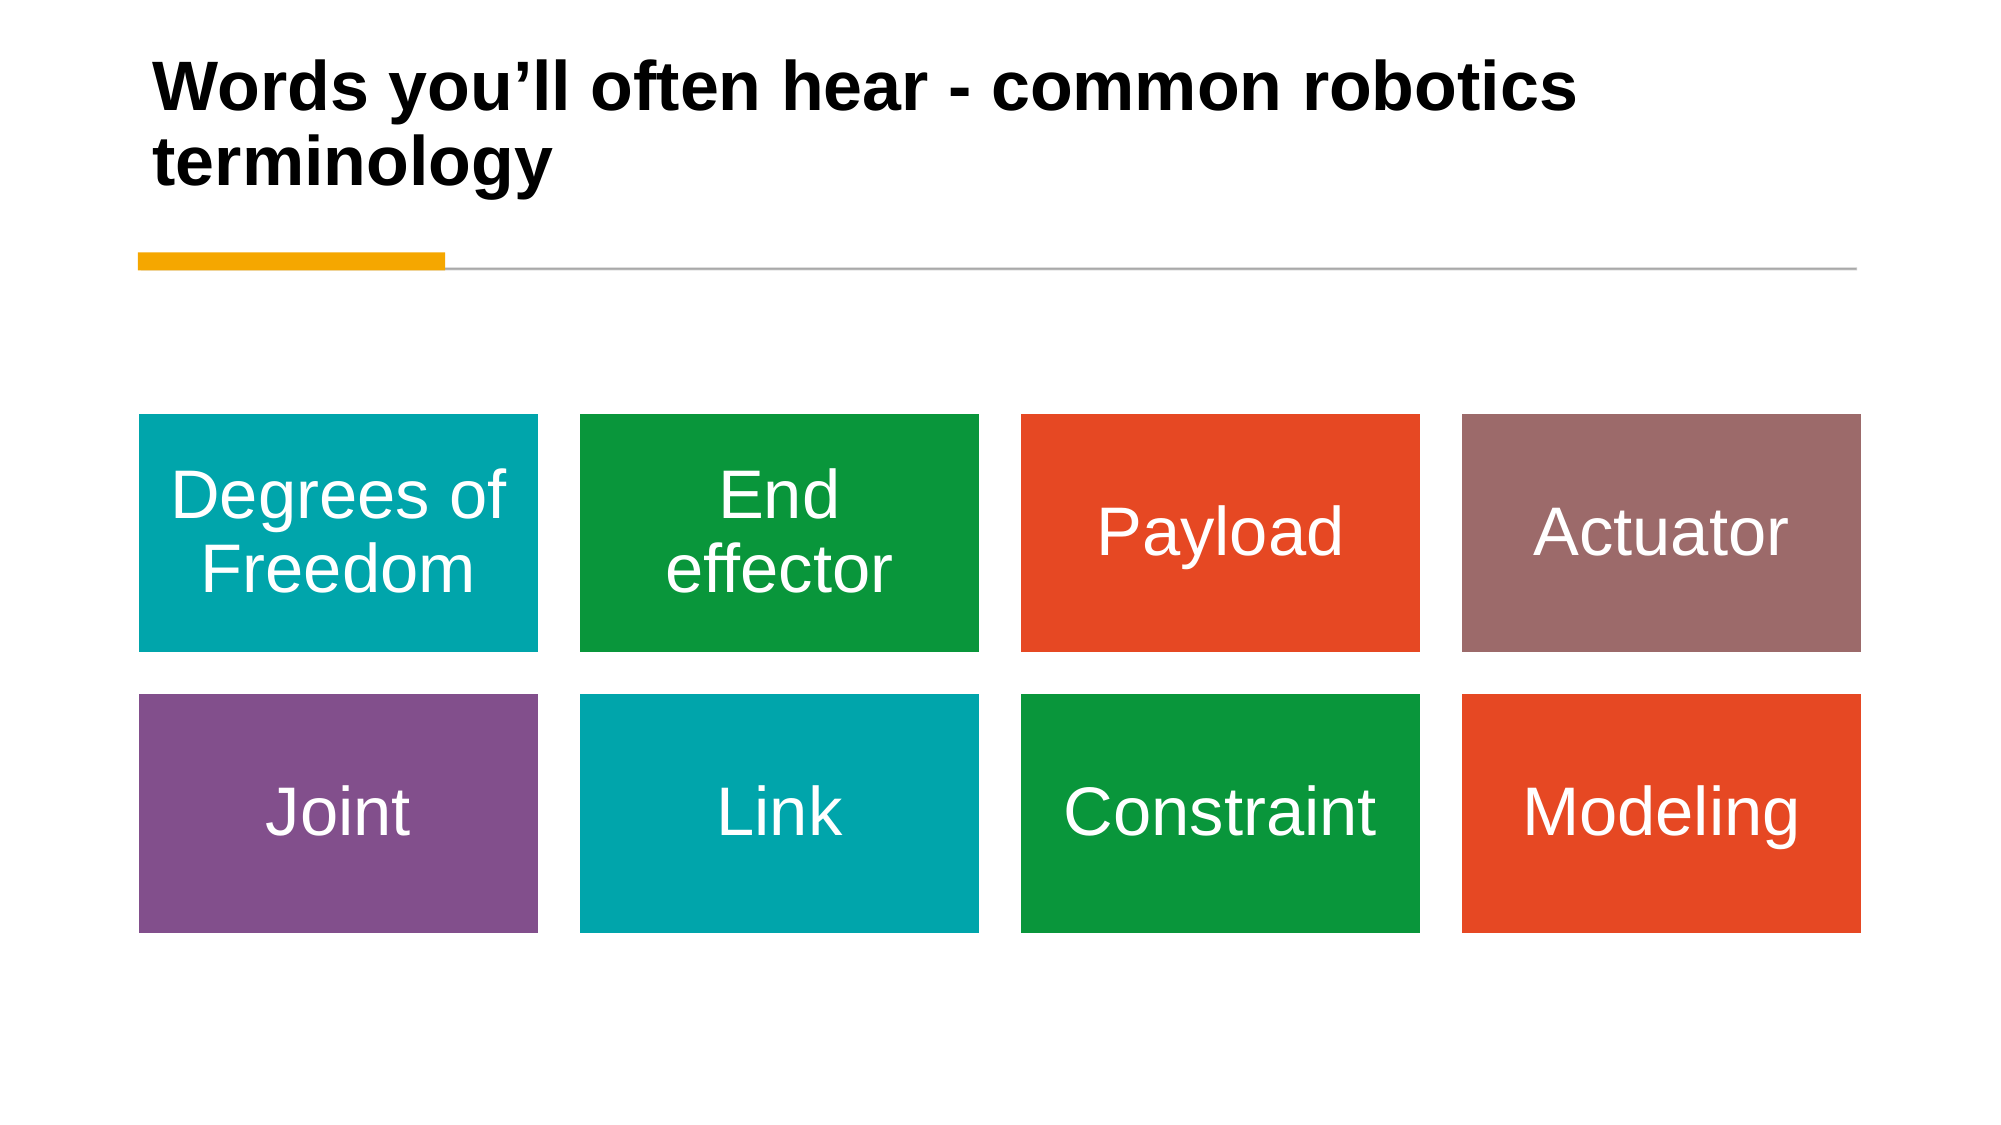

# Words you’ll often hear - common robotics terminology

Degrees of Freedom
End effector
Payload
Actuator
Joint
Link
Constraint
Modeling